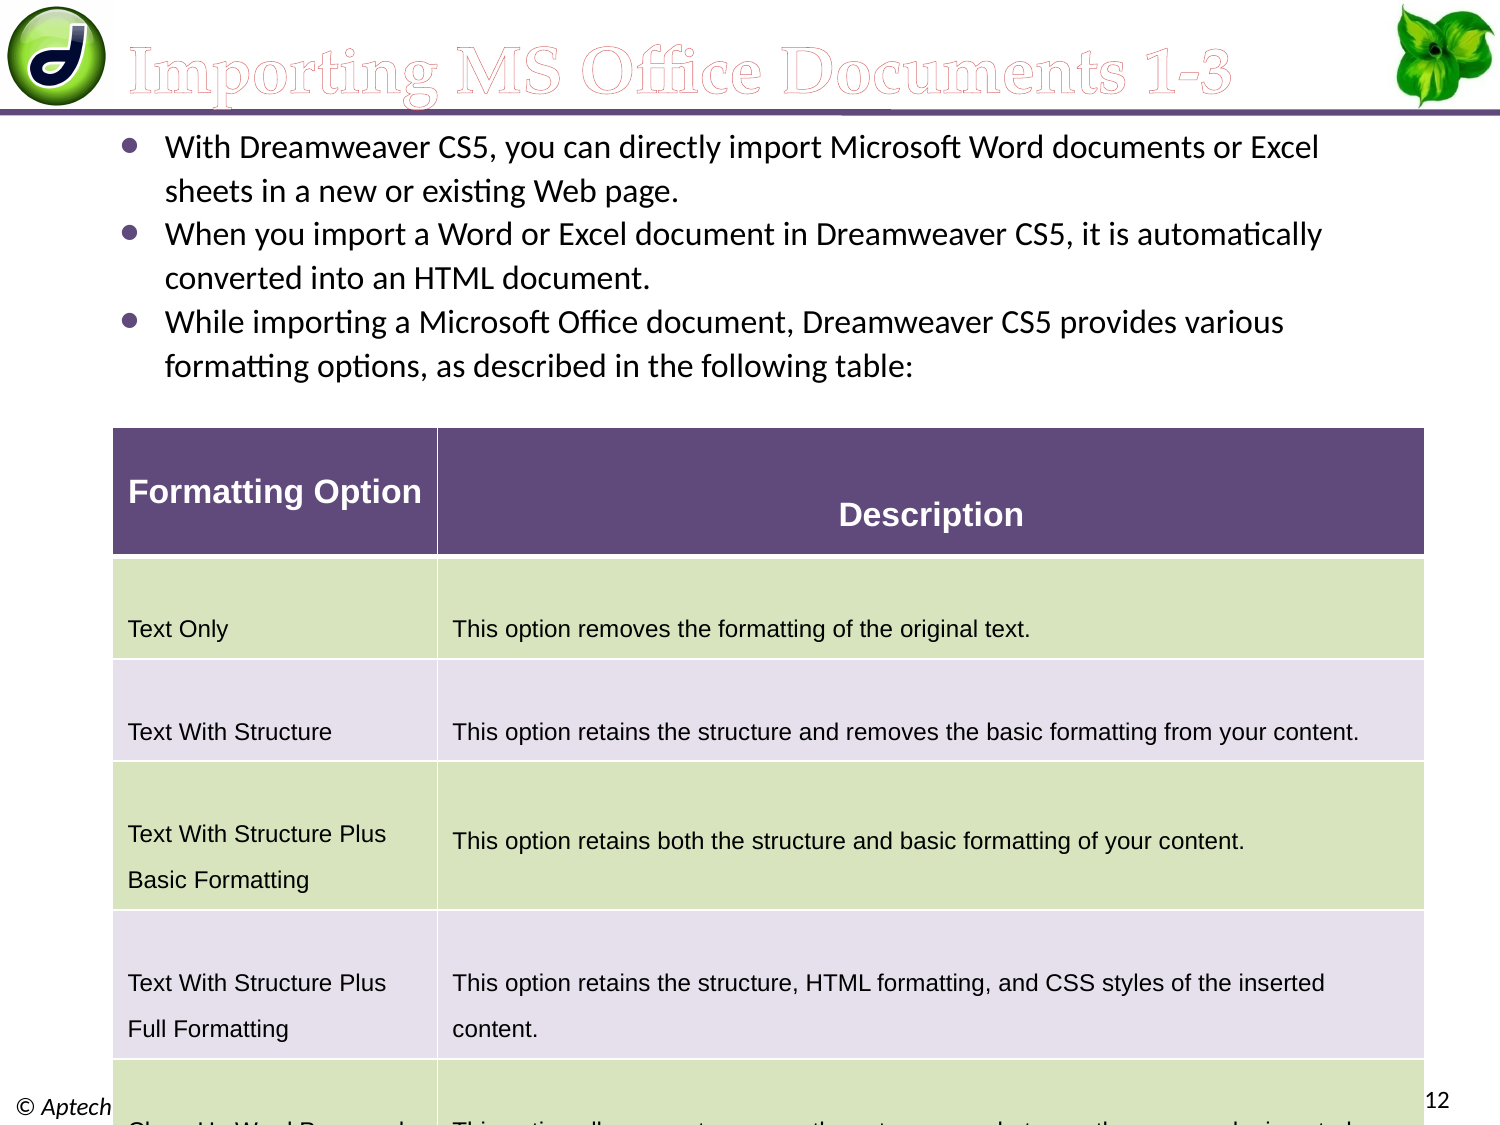

# Importing MS Office Documents 1-3
With Dreamweaver CS5, you can directly import Microsoft Word documents or Excel sheets in a new or existing Web page.
When you import a Word or Excel document in Dreamweaver CS5, it is automatically converted into an HTML document.
While importing a Microsoft Office document, Dreamweaver CS5 provides various formatting options, as described in the following table:
| Formatting Option | Description |
| --- | --- |
| Text Only | This option removes the formatting of the original text. |
| Text With Structure | This option retains the structure and removes the basic formatting from your content. |
| Text With Structure Plus Basic Formatting | This option retains both the structure and basic formatting of your content. |
| Text With Structure Plus Full Formatting | This option retains the structure, HTML formatting, and CSS styles of the inserted content. |
| Clean Up Word Paragraph Spacing | This option allows you to remove the extra spaces between the paragraphs inserted using the Text With Structure or Basic Formatting option. |
Working with Lists, Tables, Links, and Frames / Session 2
12